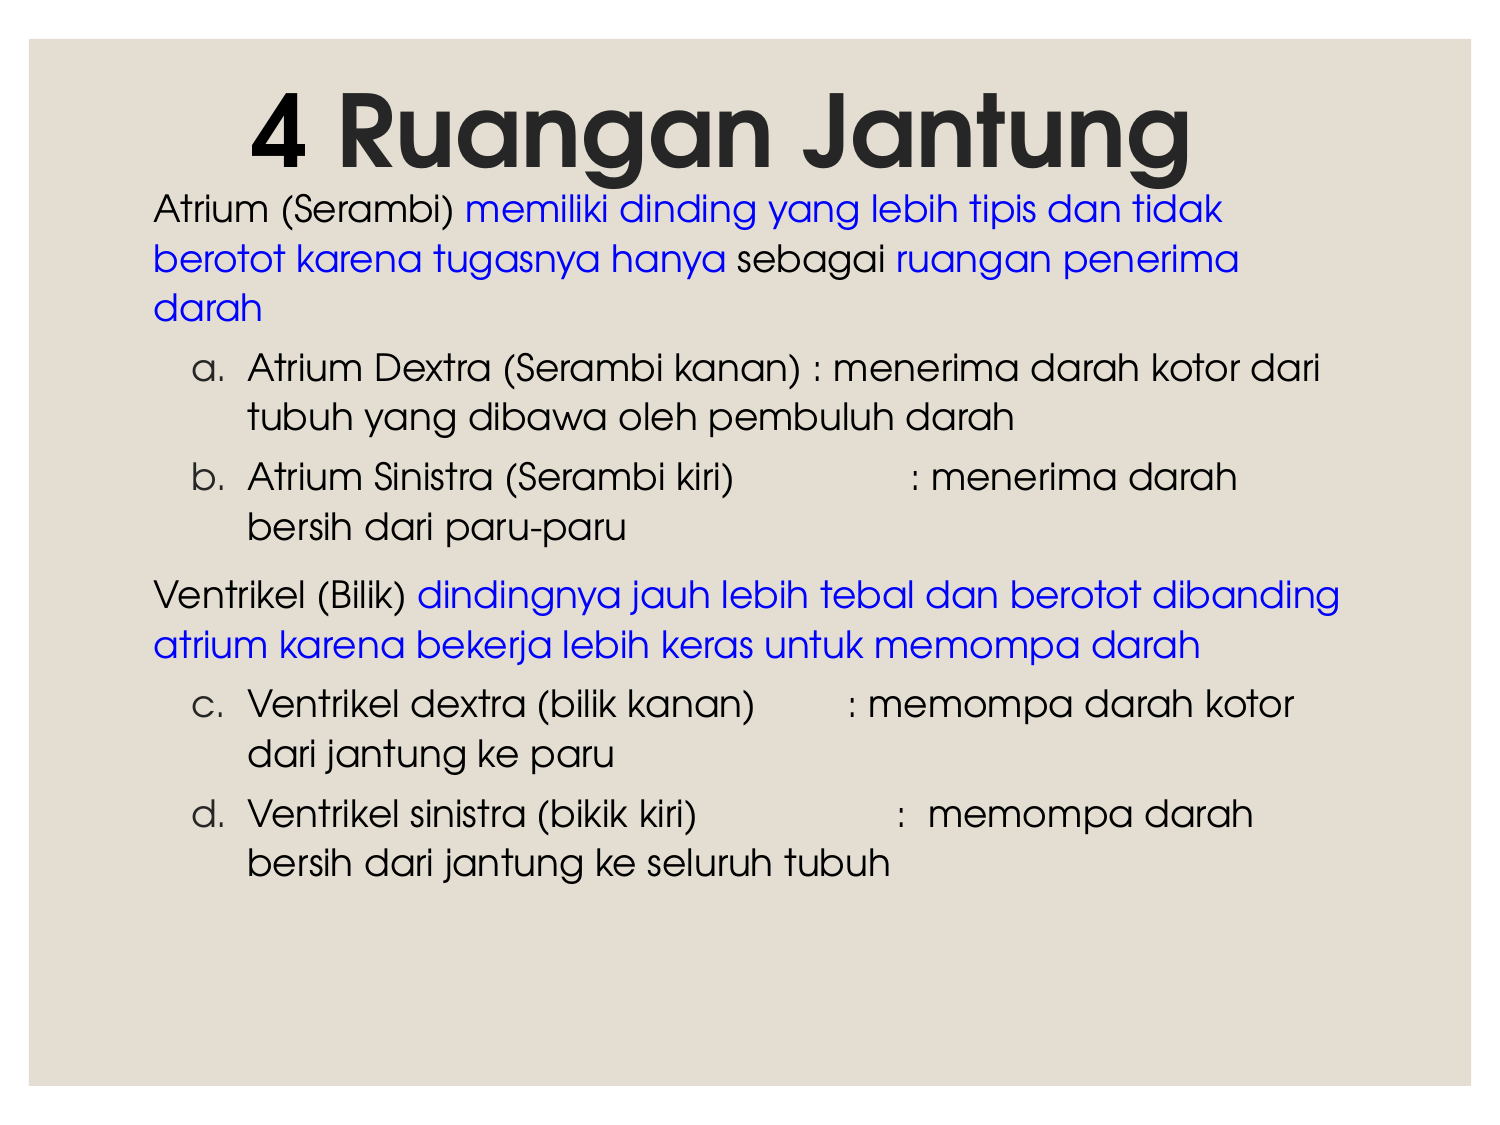

# 4 Ruangan Jantung
Atrium (Serambi) memiliki dinding yang lebih tipis dan tidak berotot karena tugasnya hanya sebagai ruangan penerima darah
Atrium Dextra (Serambi kanan) : menerima darah kotor dari tubuh yang dibawa oleh pembuluh darah
Atrium Sinistra (Serambi kiri)	      : menerima darah bersih dari paru-paru
Ventrikel (Bilik) dindingnya jauh lebih tebal dan berotot dibanding atrium karena bekerja lebih keras untuk memompa darah
Ventrikel dextra (bilik kanan)	: memompa darah kotor dari jantung ke paru
Ventrikel sinistra (bikik kiri)                   :  memompa darah bersih dari jantung ke seluruh tubuh